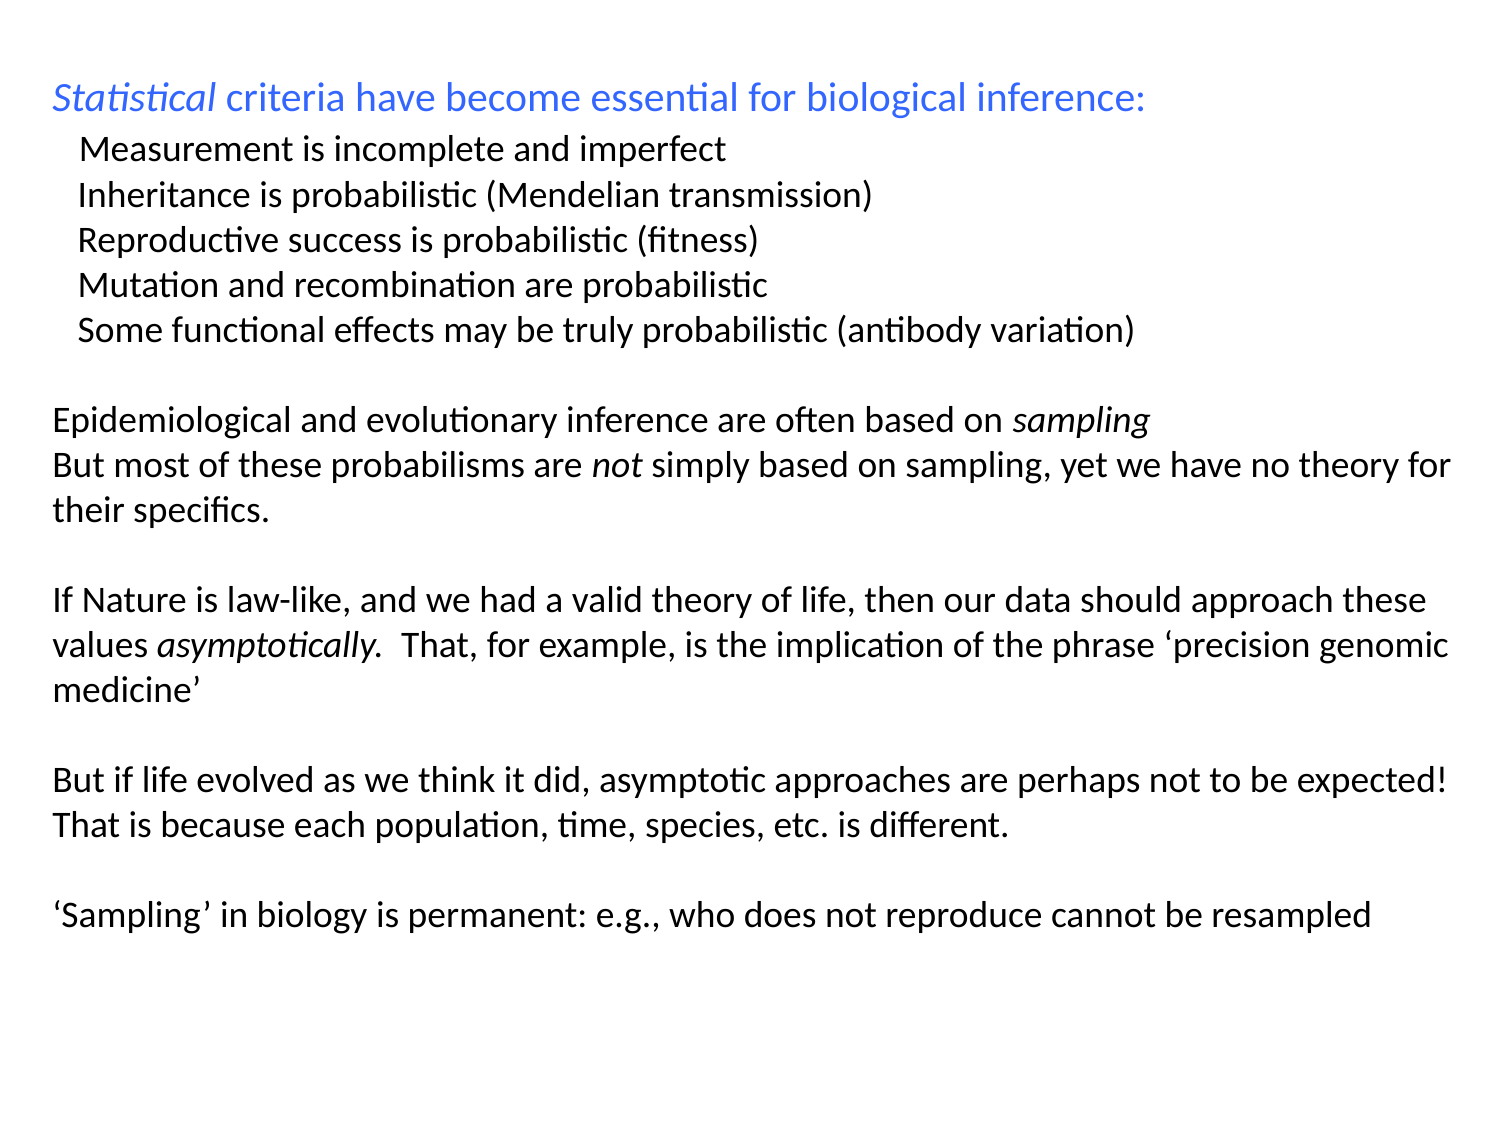

Statistical criteria have become essential for biological inference:
   Measurement is incomplete and imperfect
   Inheritance is probabilistic (Mendelian transmission)
   Reproductive success is probabilistic (fitness)
   Mutation and recombination are probabilistic
   Some functional effects may be truly probabilistic (antibody variation)

Epidemiological and evolutionary inference are often based on sampling
But most of these probabilisms are not simply based on sampling, yet we have no theory for their specifics.

If Nature is law-like, and we had a valid theory of life, then our data should approach these values asymptotically.  That, for example, is the implication of the phrase ‘precision genomic medicine’

But if life evolved as we think it did, asymptotic approaches are perhaps not to be expected!  That is because each population, time, species, etc. is different.

‘Sampling’ in biology is permanent: e.g., who does not reproduce cannot be resampled